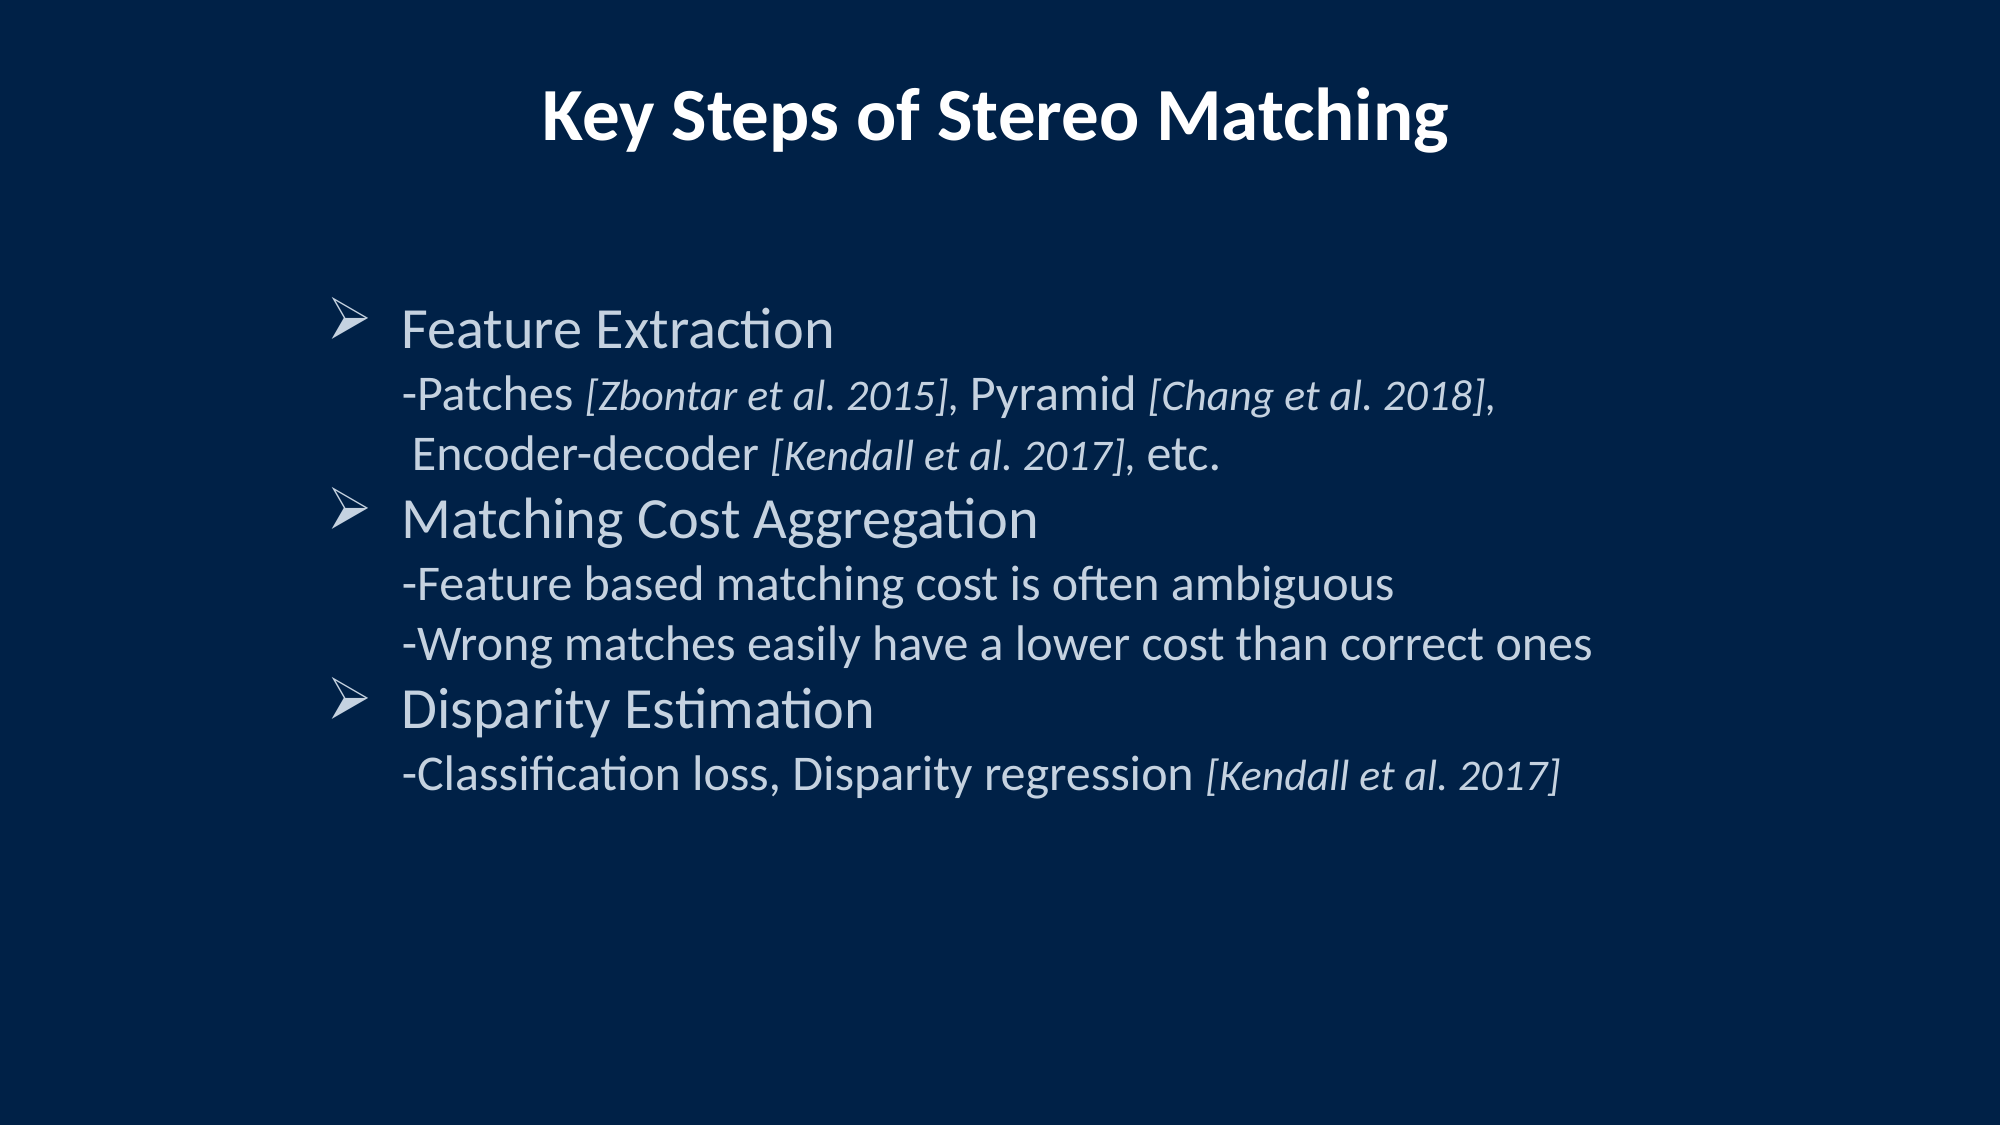

Key Steps of Stereo Matching

Feature Extraction
-Patches [Zbontar et al. 2015], Pyramid [Chang et al. 2018],
 Encoder-decoder [Kendall et al. 2017], etc.
Matching Cost Aggregation
-Feature based matching cost is often ambiguous
-Wrong matches easily have a lower cost than correct ones
Disparity Estimation
-Classification loss, Disparity regression [Kendall et al. 2017]